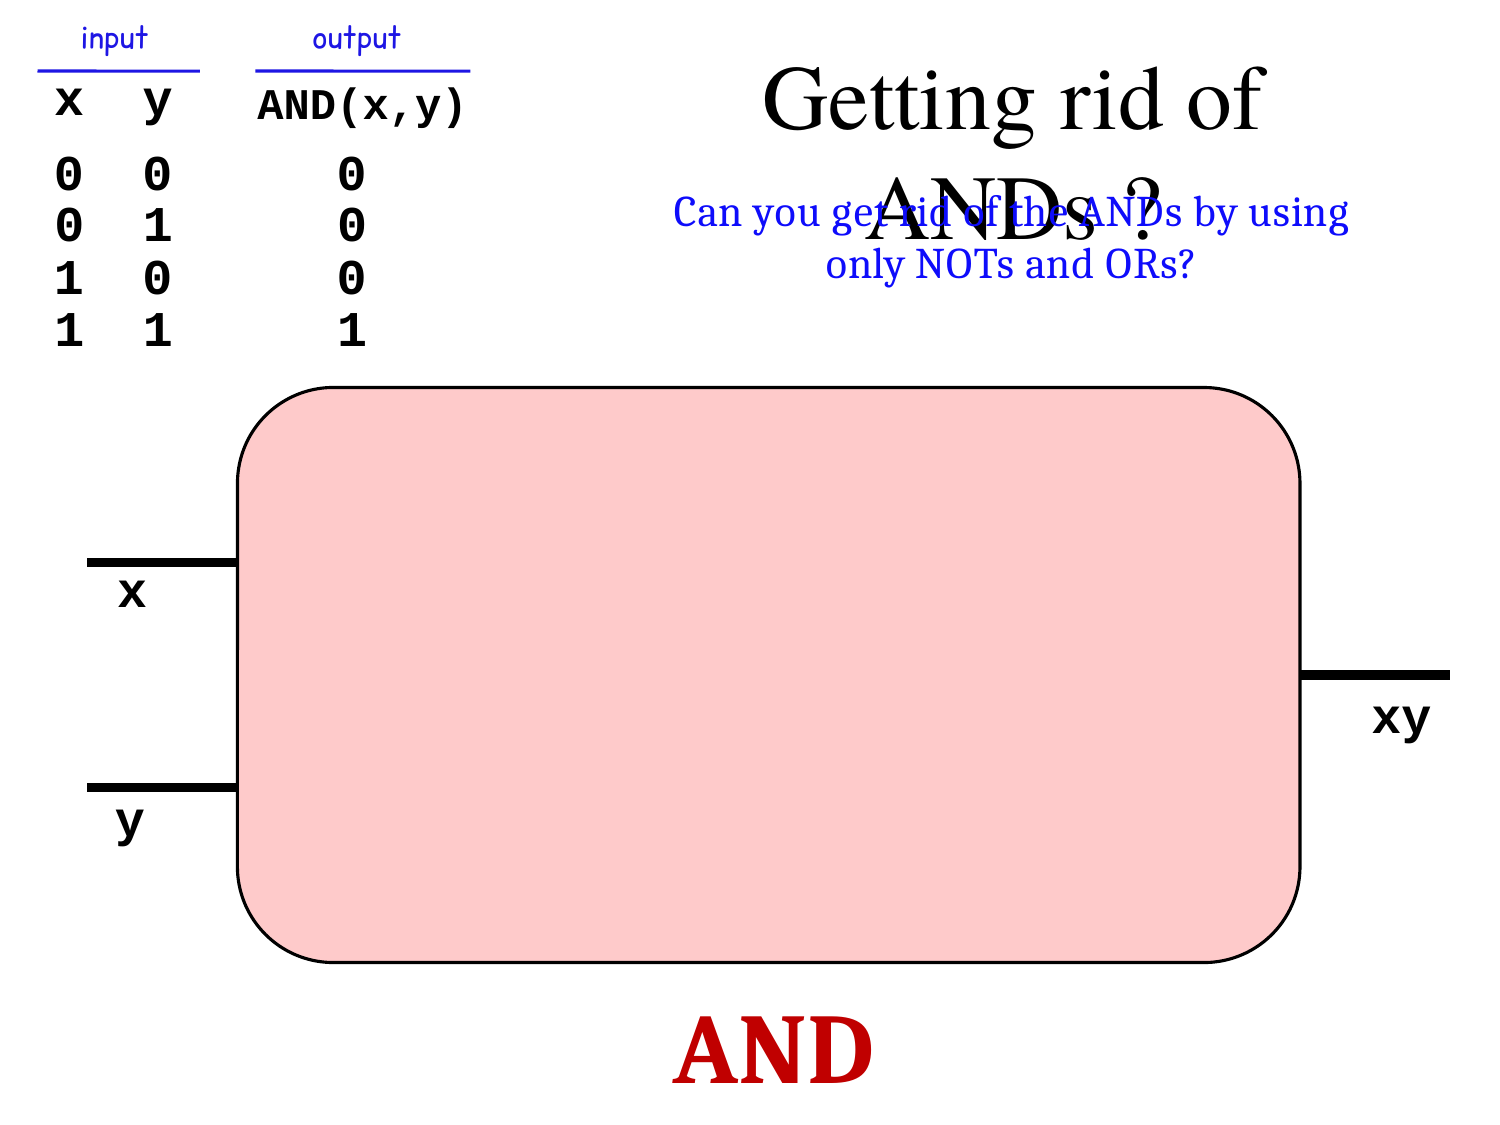

input
output
Getting rid of ANDs ?
x
y
AND(x,y)

0
0
0
Can you get rid of the ANDs by using only NOTs and ORs?
0
1
0
1
0
0
1
1
1

x
xy
y
AND